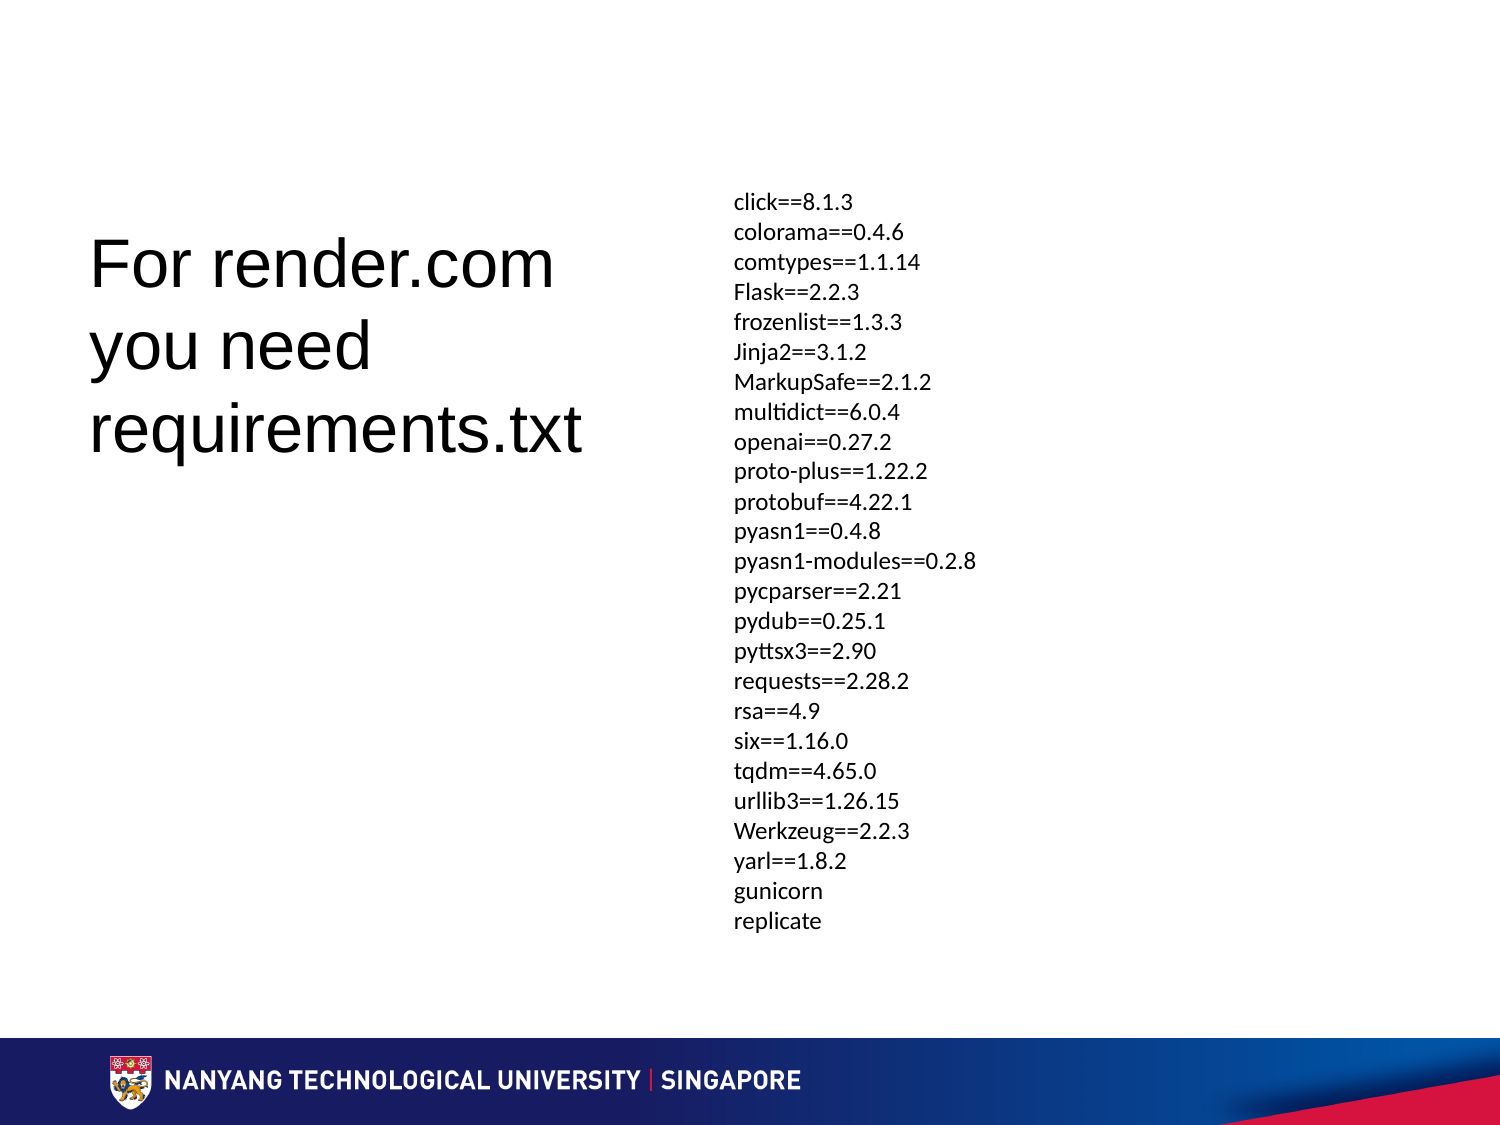

click==8.1.3
colorama==0.4.6
comtypes==1.1.14
Flask==2.2.3
frozenlist==1.3.3
Jinja2==3.1.2
MarkupSafe==2.1.2
multidict==6.0.4
openai==0.27.2
proto-plus==1.22.2
protobuf==4.22.1
pyasn1==0.4.8
pyasn1-modules==0.2.8
pycparser==2.21
pydub==0.25.1
pyttsx3==2.90
requests==2.28.2
rsa==4.9
six==1.16.0
tqdm==4.65.0
urllib3==1.26.15
Werkzeug==2.2.3
yarl==1.8.2
gunicorn
replicate
# For render.com you need requirements.txt